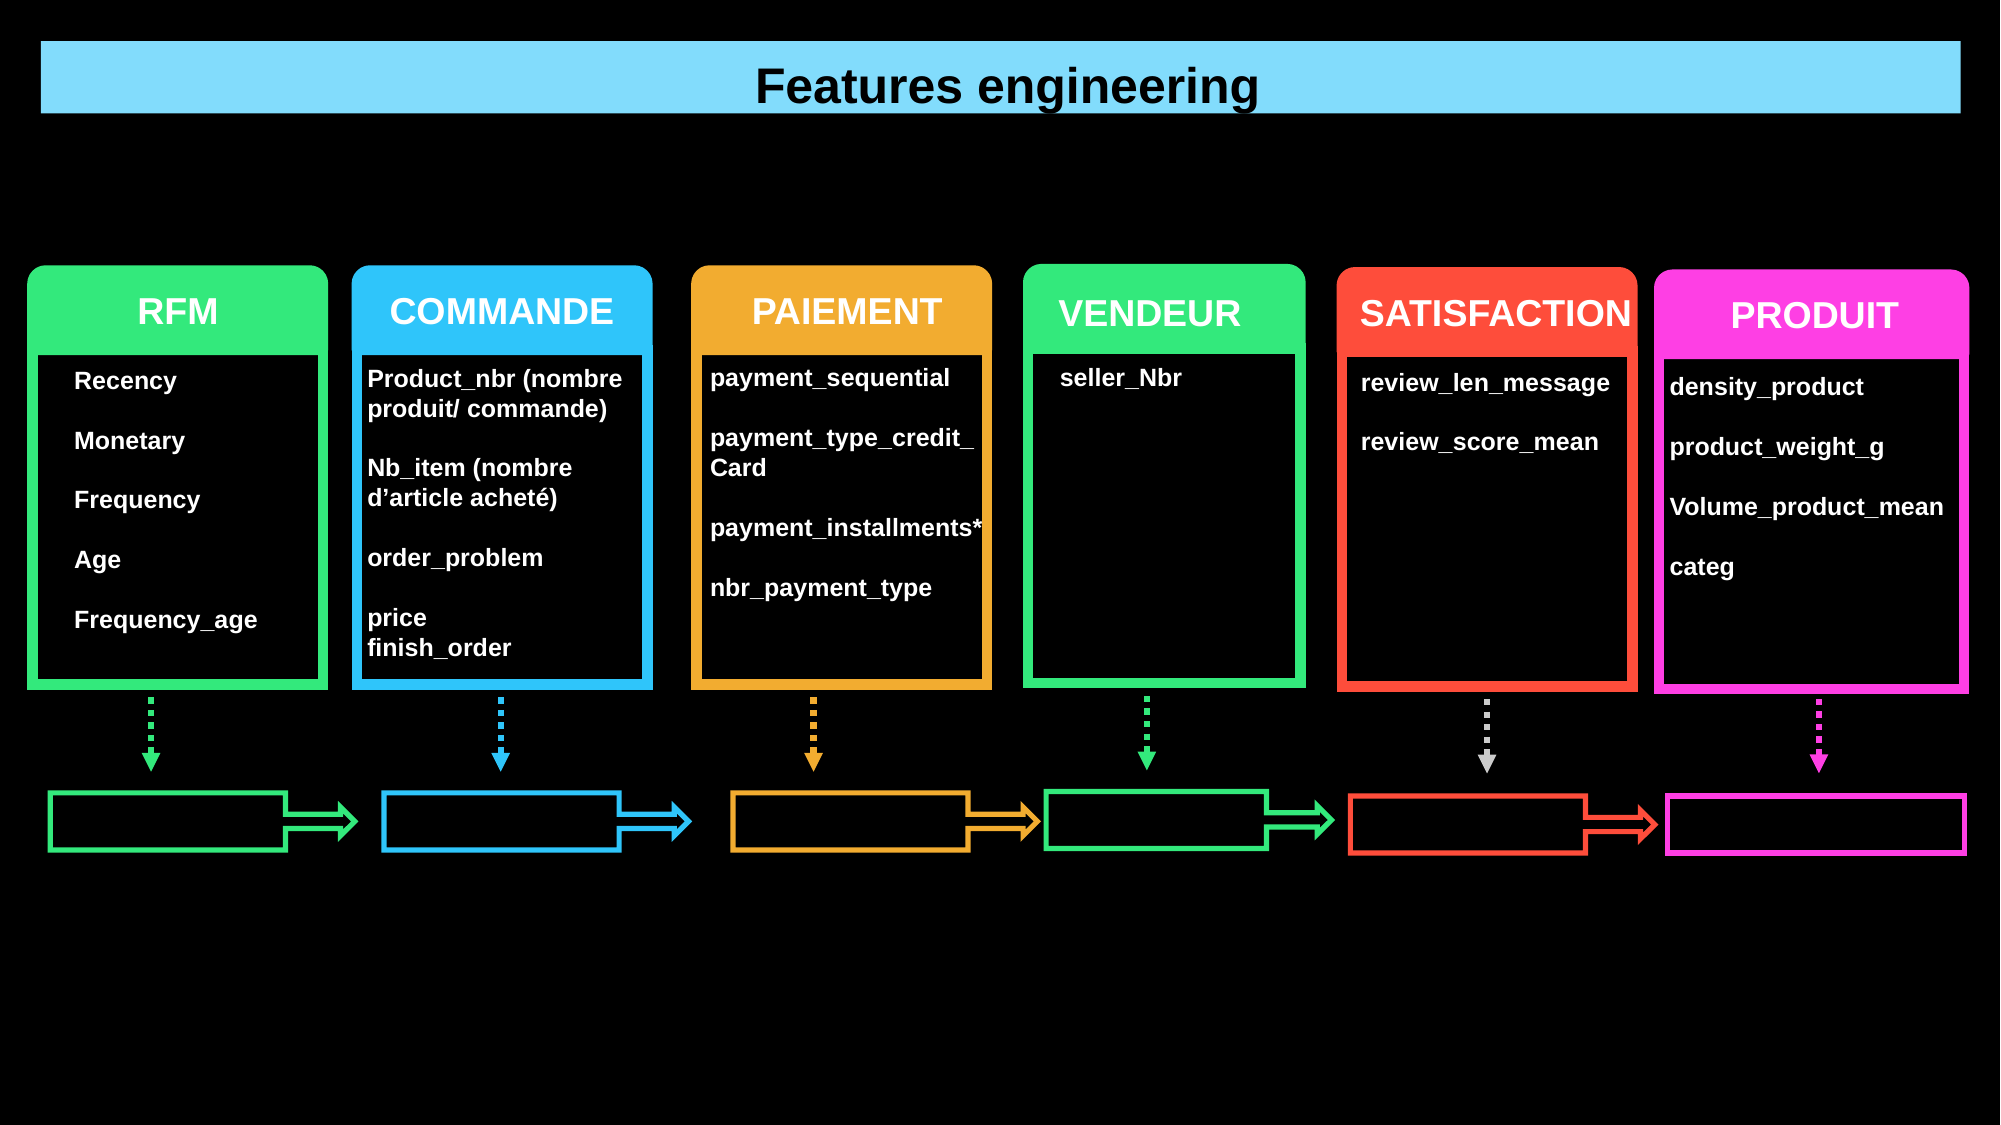

Features engineering

RFM
COMMANDE
PAIEMENT

VENDEUR
SATISFACTION
PRODUIT

seller_Nbr

payment_sequential

payment_type_credit_
Card

payment_installments*

nbr_payment_type

Product_nbr (nombre
produit/ commande)

Nb_item (nombre
d’article acheté)

order_problem

price
finish_order

Recency

Monetary

Frequency

Age

Frequency_age
review_len_message

review_score_mean

density_product

product_weight_g

Volume_product_mean

categ

PRODUIT